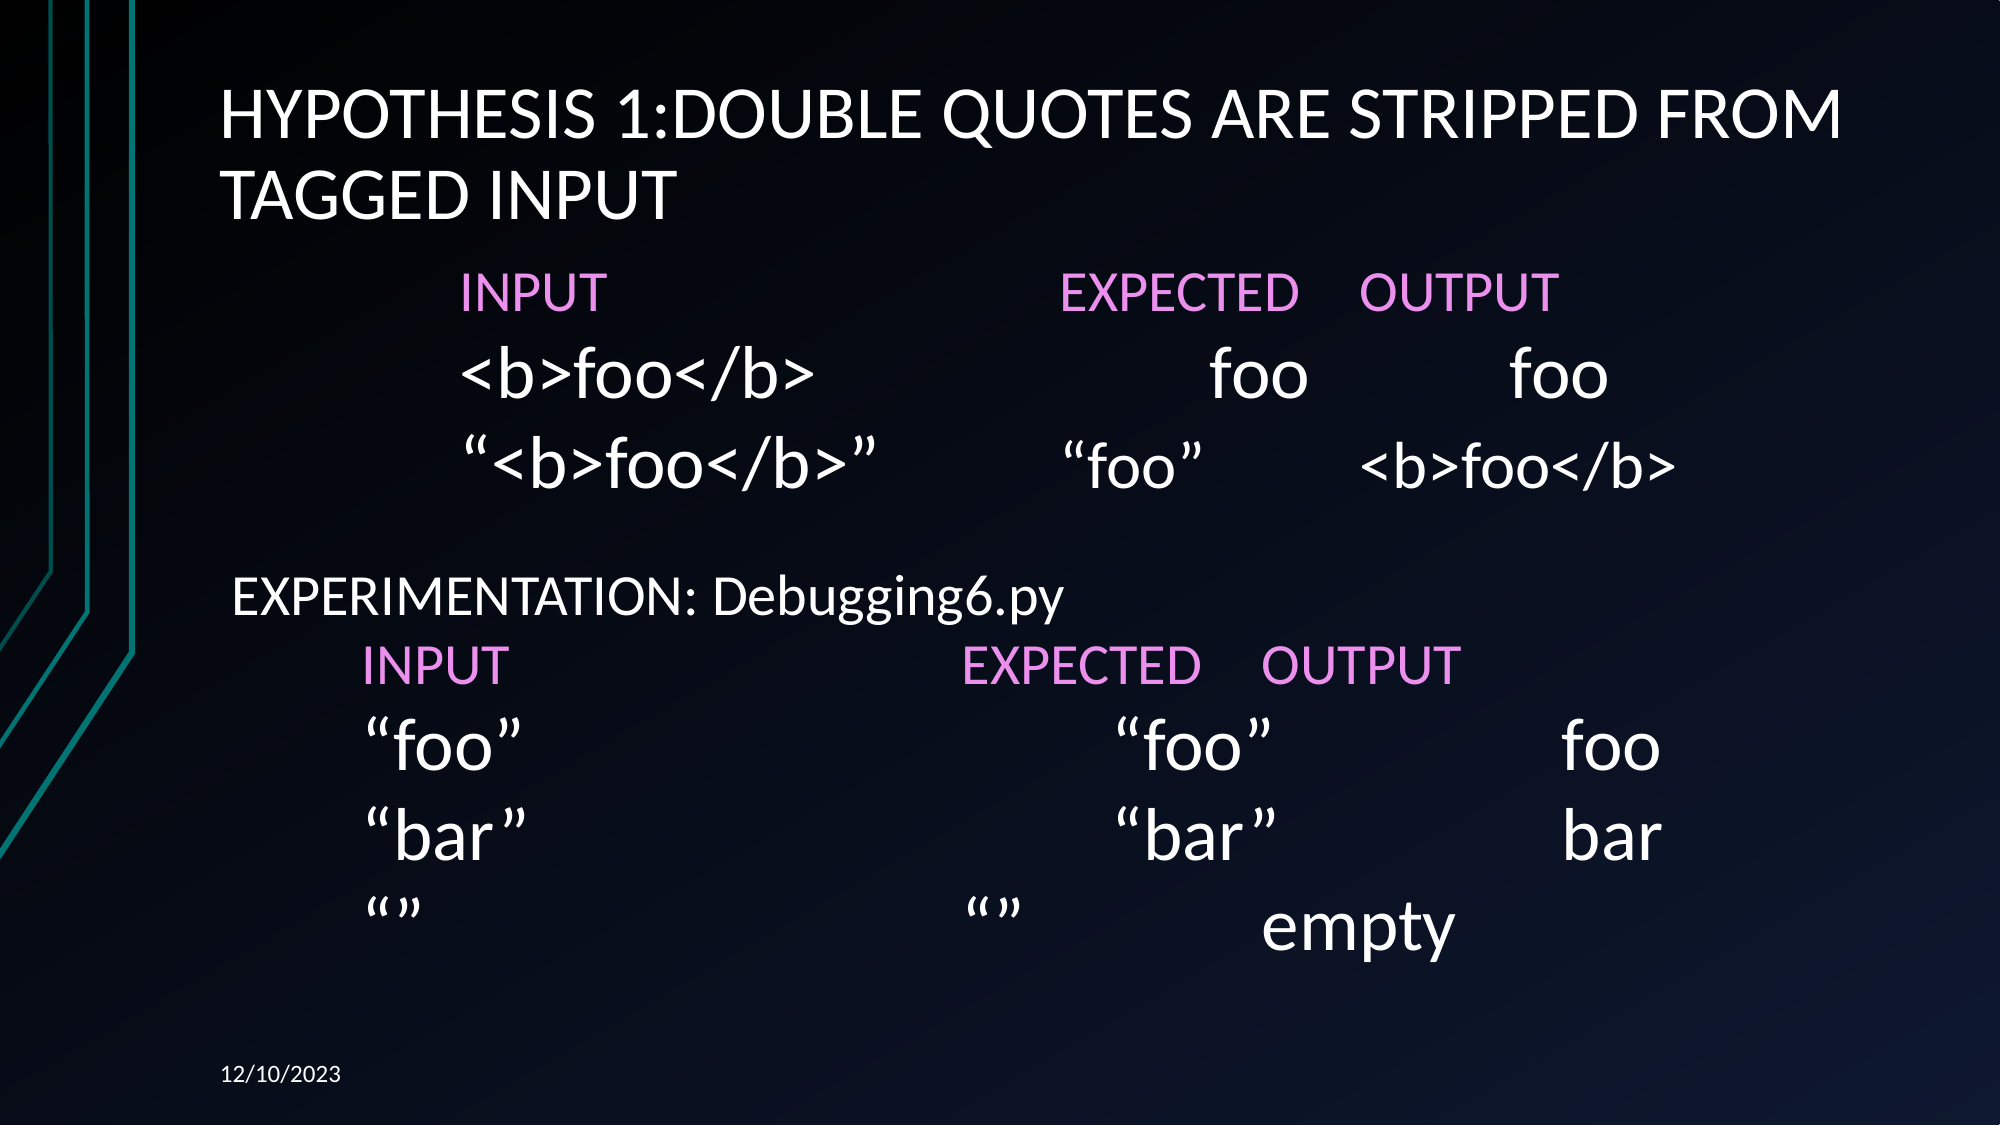

# HYPOTHESIS 1:DOUBLE QUOTES ARE STRIPPED FROM TAGGED INPUT
INPUT				EXPECTED	OUTPUT
<b>foo</b>			foo		foo
“<b>foo</b>”		“foo”		<b>foo</b>

EXPERIMENTATION: Debugging6.py
INPUT				EXPECTED	OUTPUT
“foo”				“foo”		foo
“bar”				“bar”		bar
“”				“”		empty
12/10/2023